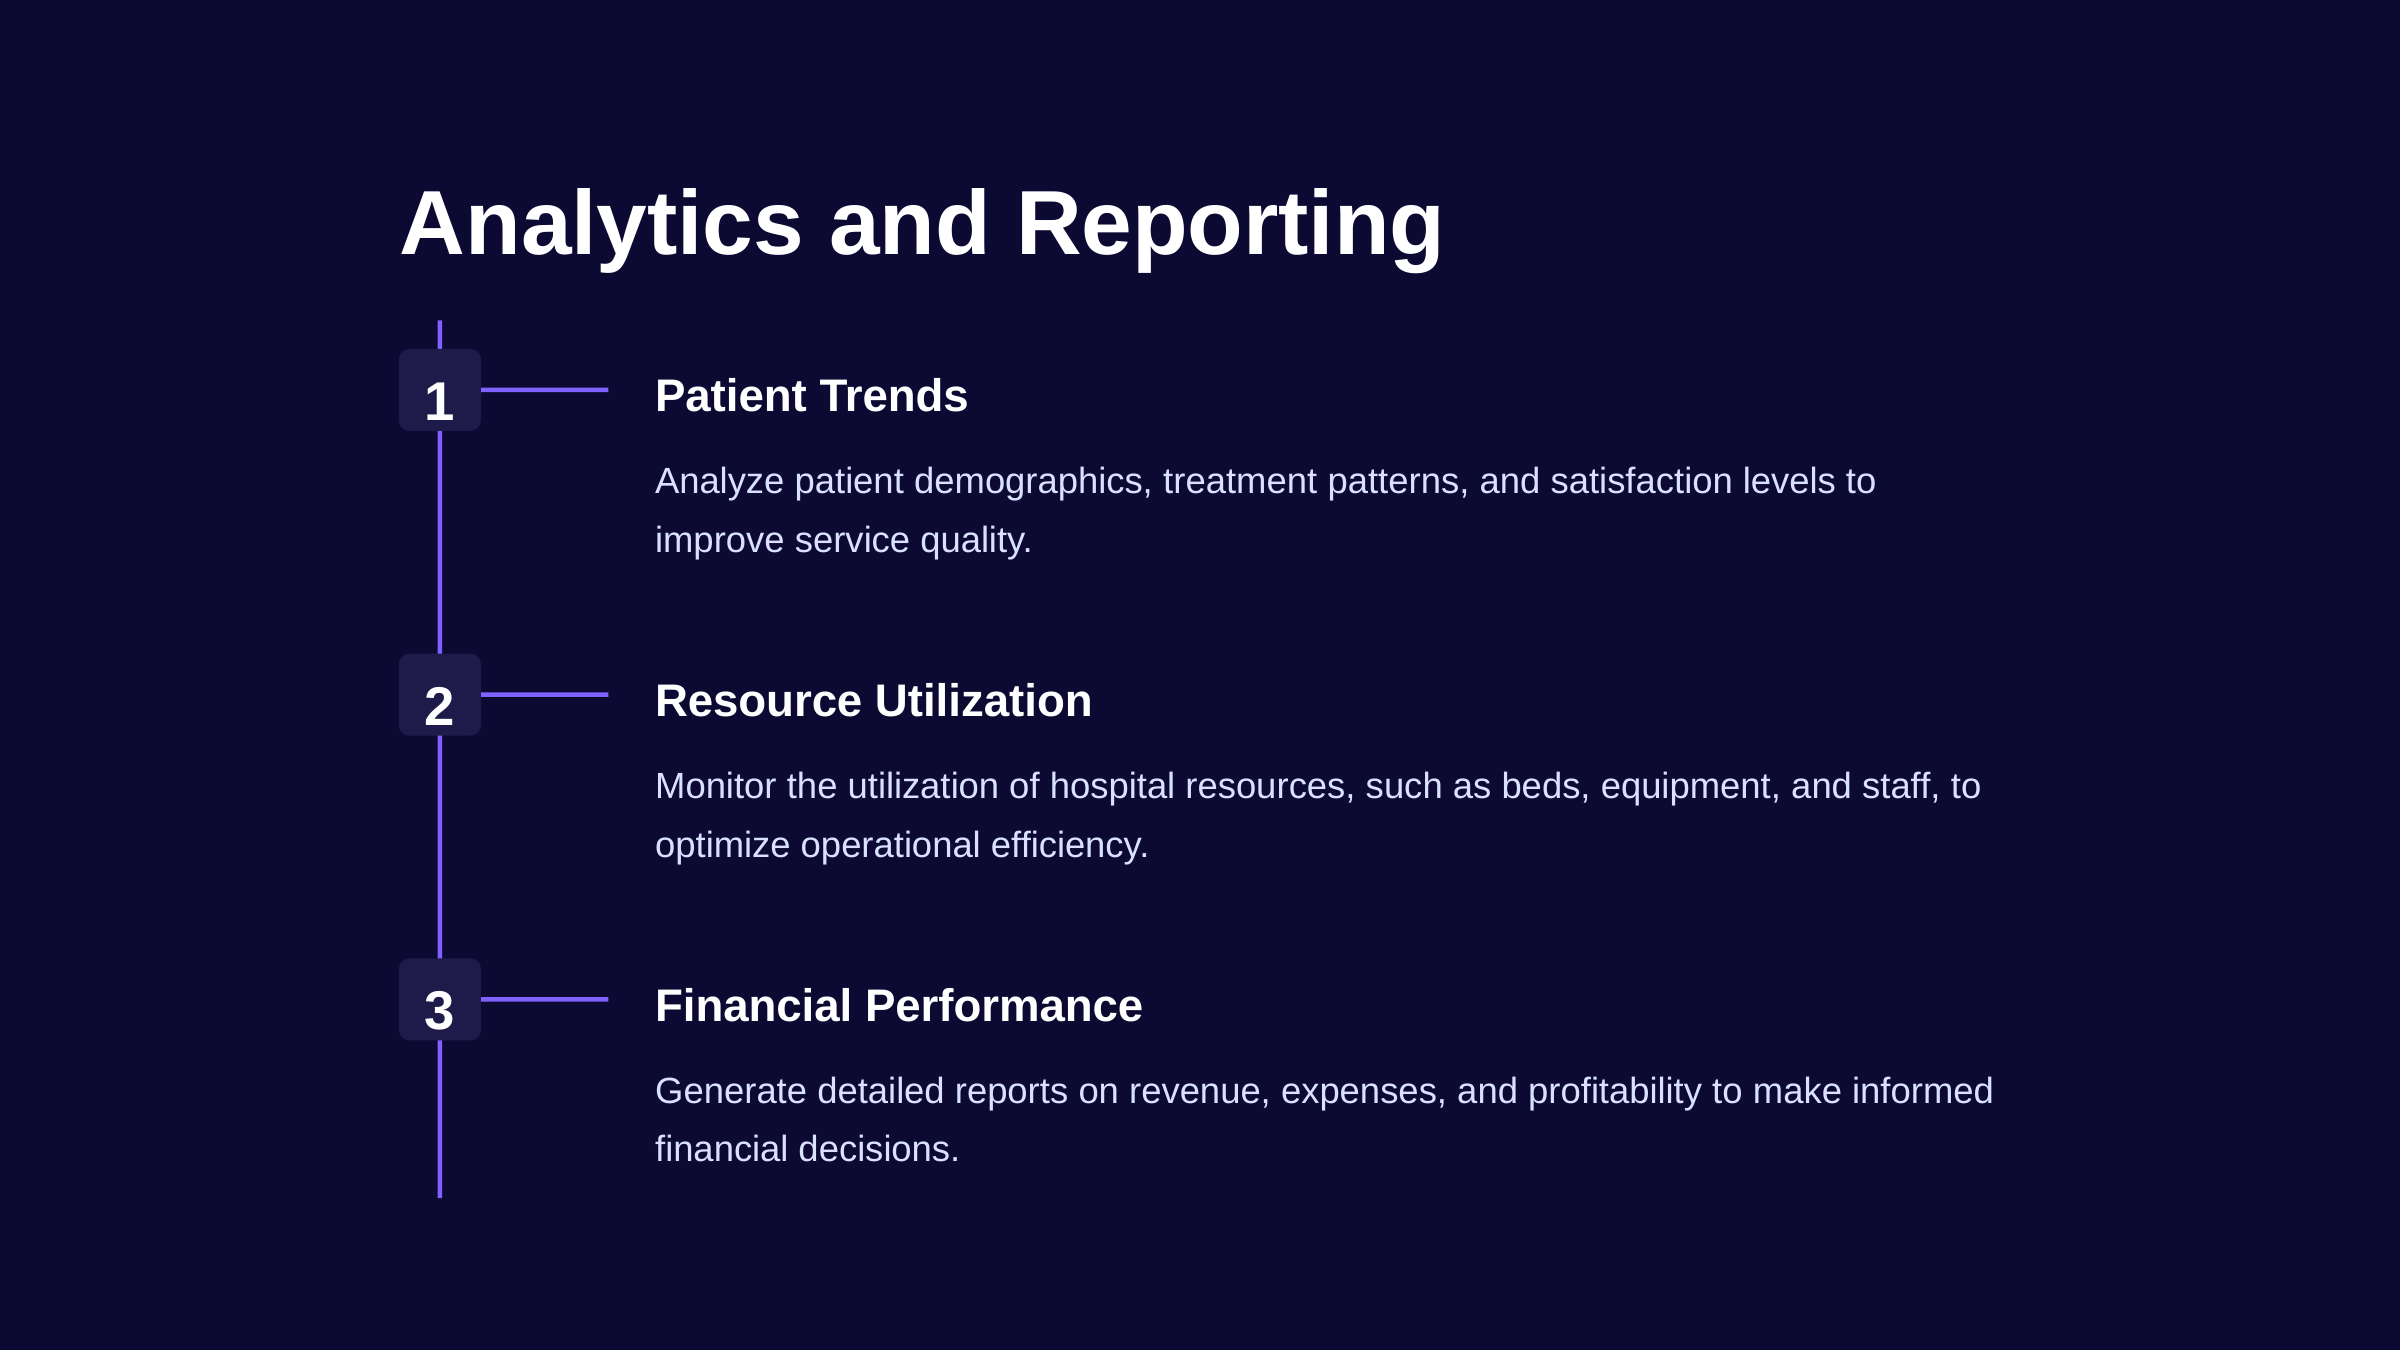

Analytics and Reporting

1
Patient Trends

Analyze patient demographics, treatment patterns, and satisfaction levels to improve service quality.

2
Resource Utilization

Monitor the utilization of hospital resources, such as beds, equipment, and staff, to optimize operational efficiency.

3
Financial Performance

Generate detailed reports on revenue, expenses, and profitability to make informed financial decisions.